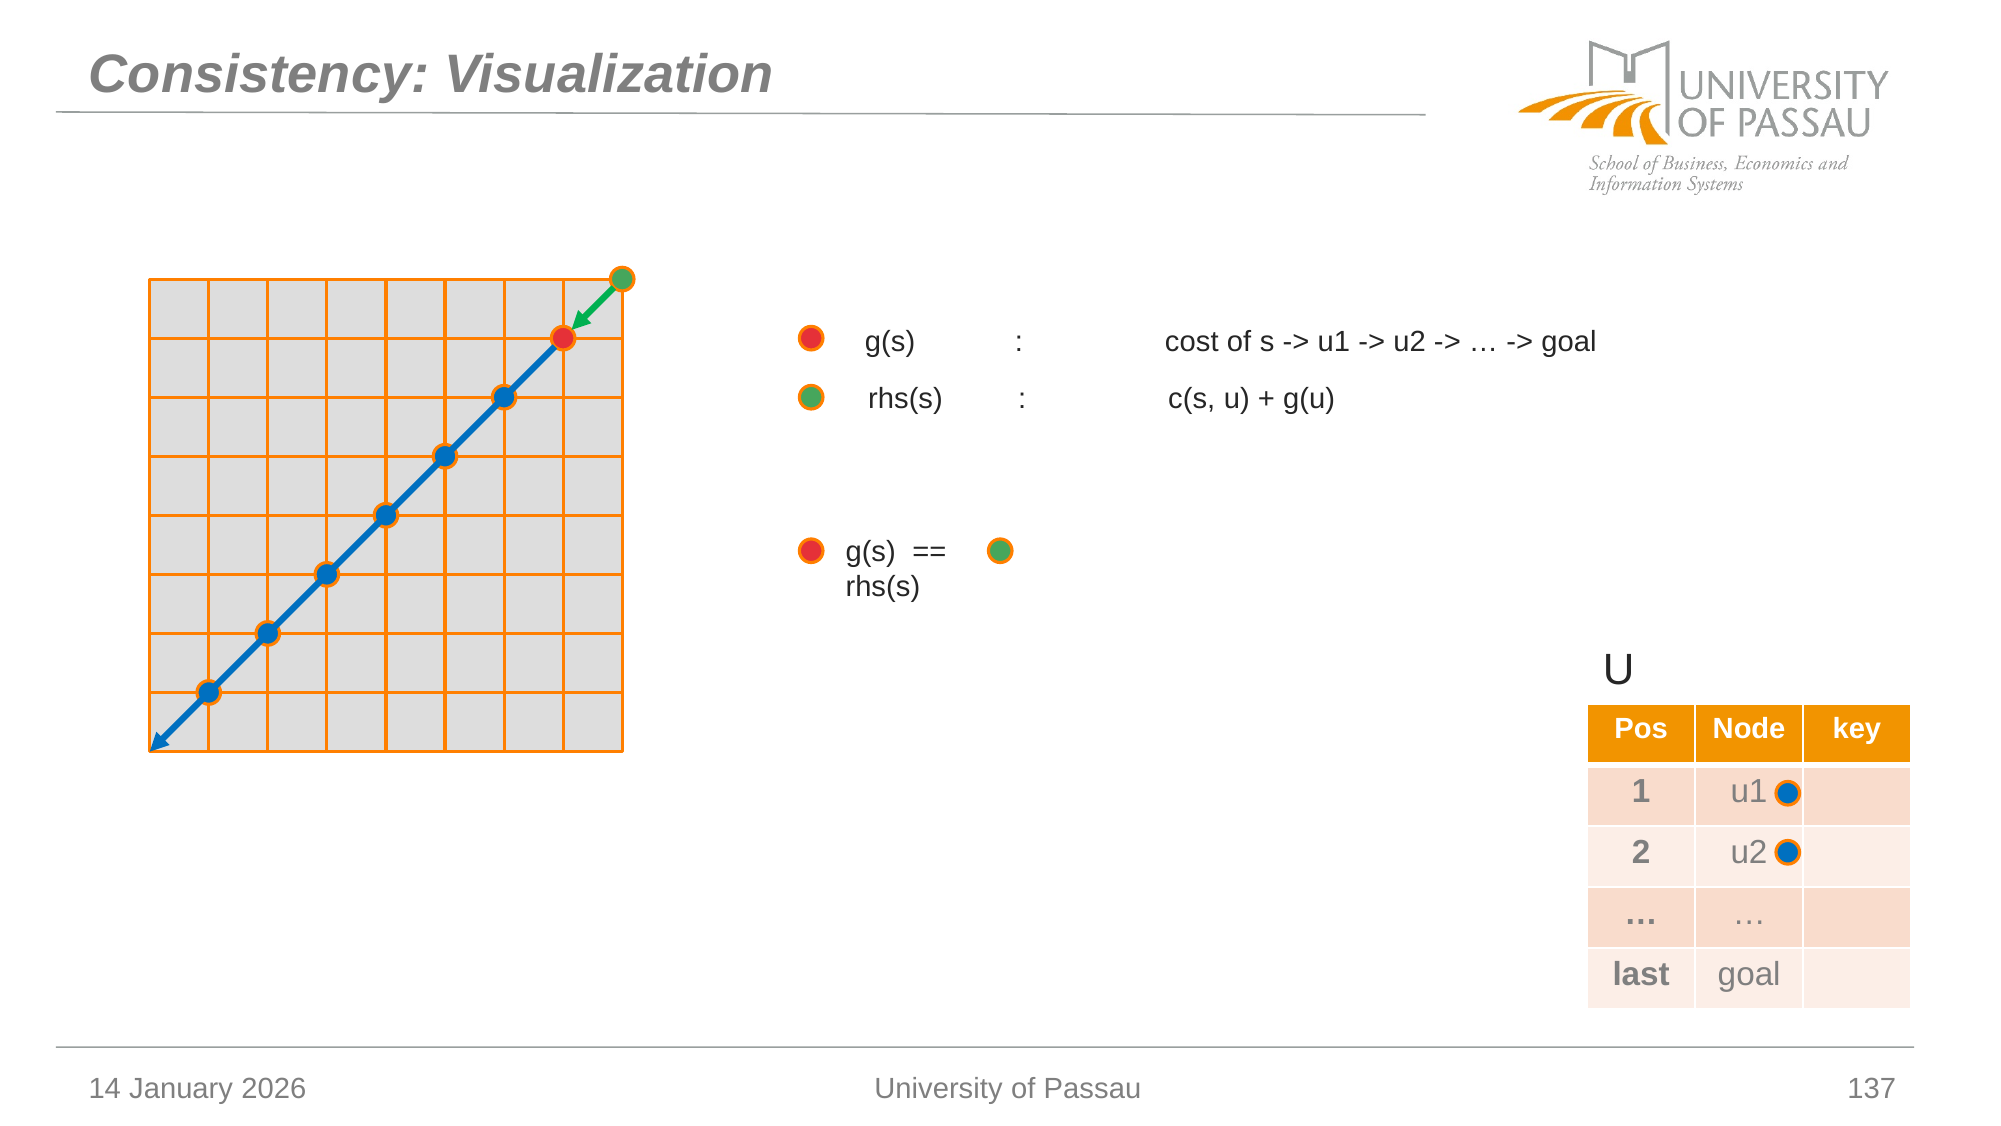

# Consistency: Visualization

g(s) 	: 	cost of s -> u1 -> u2 -> … -> goal

rhs(s)	:	c(s, u) + g(u)

g(s)  ==          rhs(s)

U

| Pos | Node | key |
| --- | --- | --- |
| 1 | u1 |  |
| 2 | u2 |  |
| … | … |  |
| last | goal |  |

14 January 2026
University of Passau
137